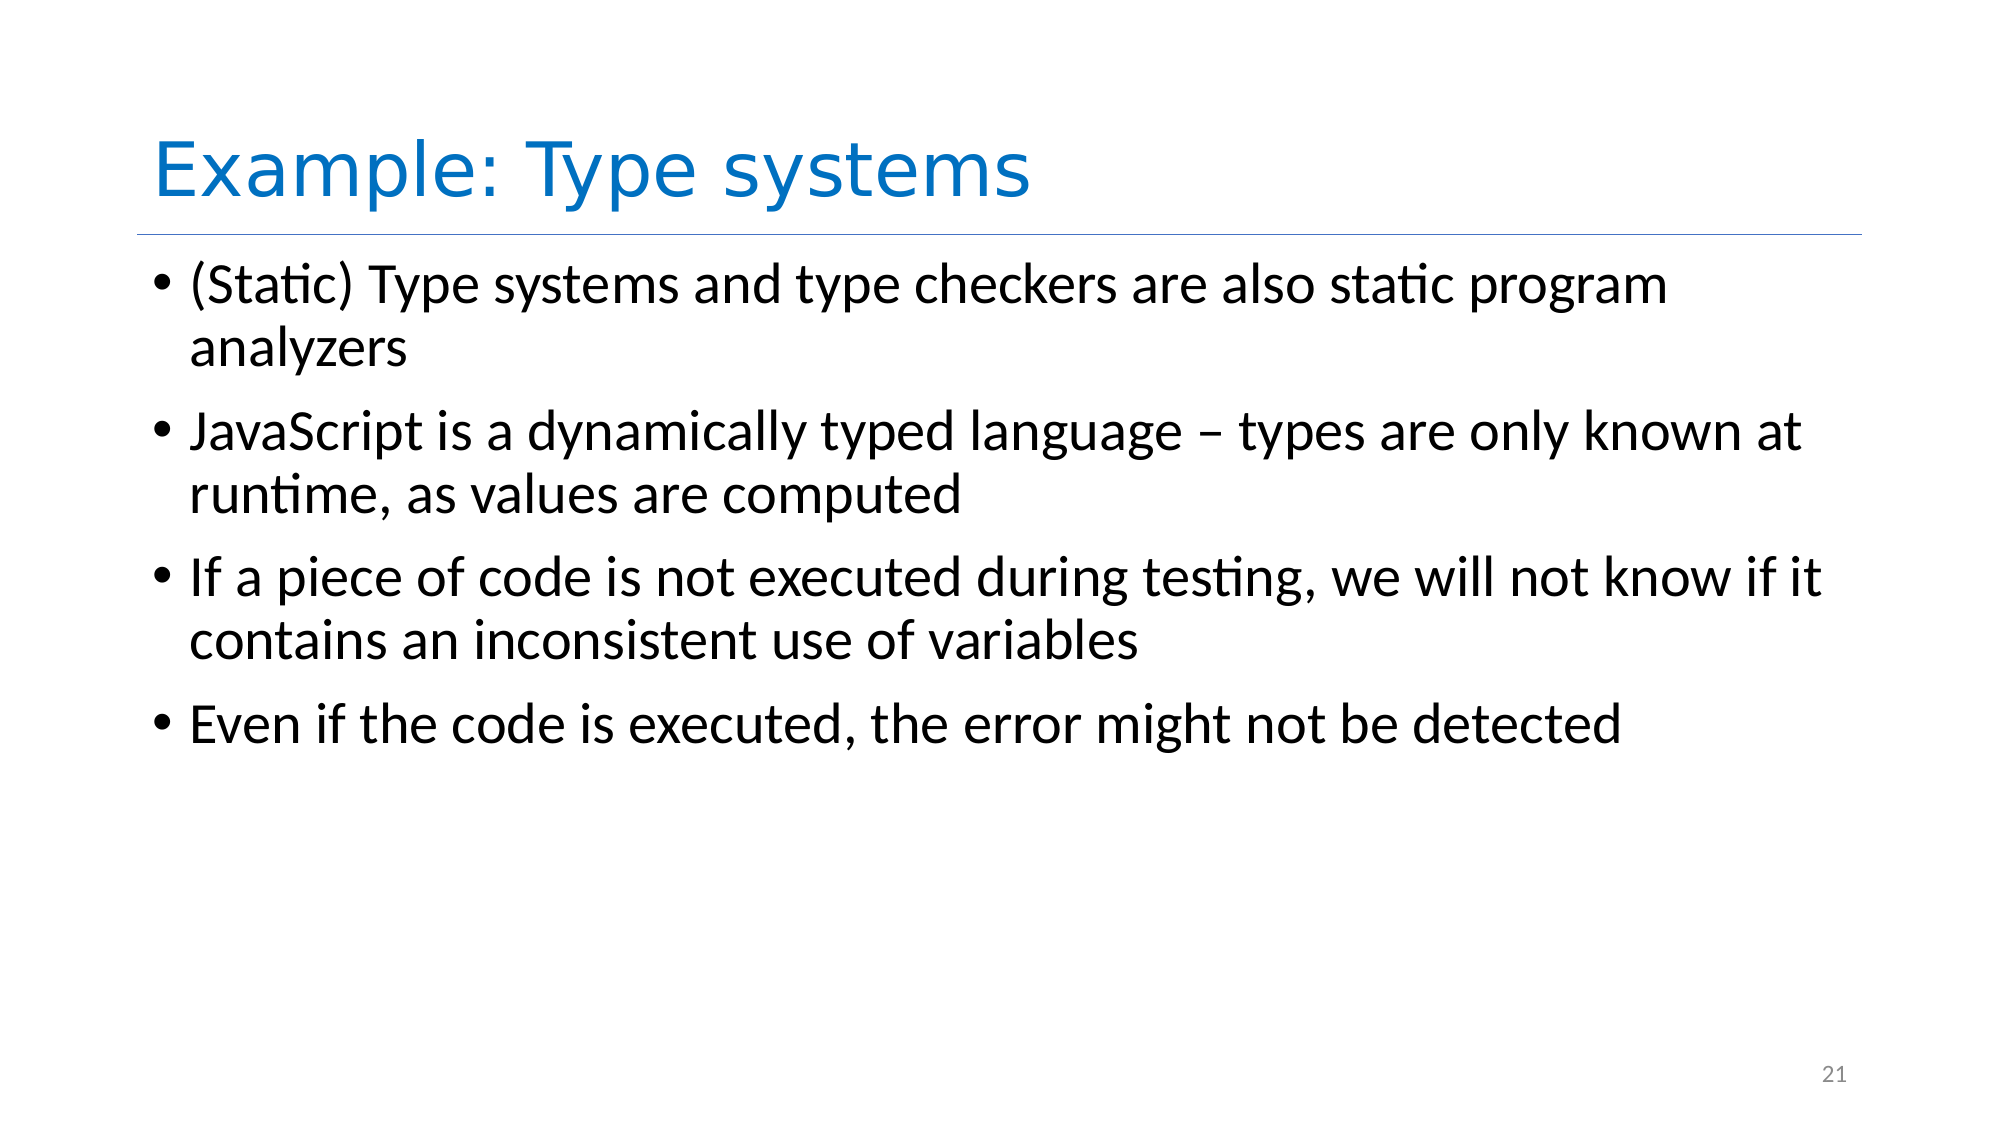

# Example: Type systems
(Static) Type systems and type checkers are also static program analyzers
JavaScript is a dynamically typed language – types are only known at runtime, as values are computed
If a piece of code is not executed during testing, we will not know if it contains an inconsistent use of variables
Even if the code is executed, the error might not be detected

21